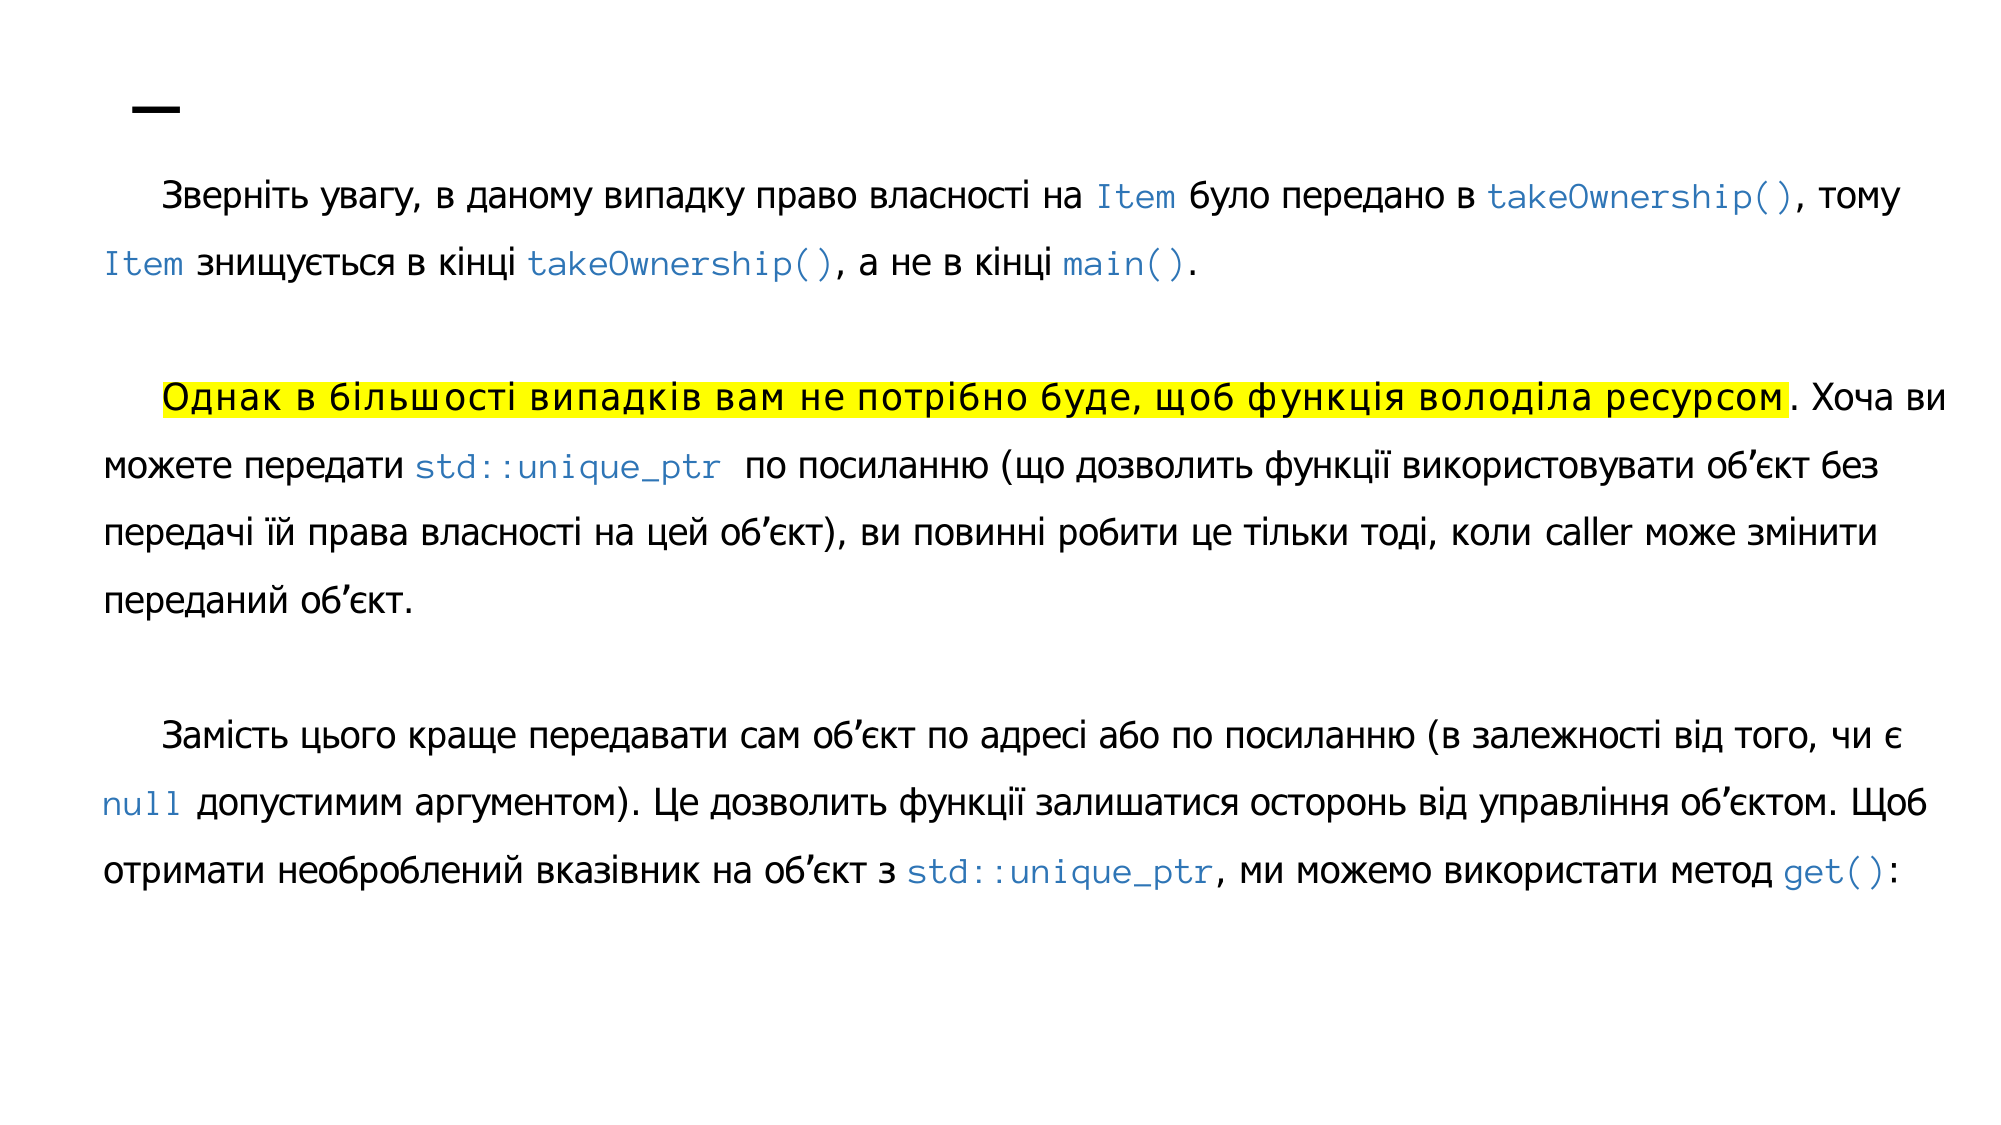

# _
Зверніть увагу, в даному випадку право власності на Item було передано в takeOwnership(), тому Item знищується в кінці takeOwnership(), а не в кінці main().

Однак в більшості випадків вам не потрібно буде, щоб функція володіла ресурсом. Хоча ви можете передати std::unique_ptr по посиланню (що дозволить функції використовувати об’єкт без передачі їй права власності на цей об’єкт), ви повинні робити це тільки тоді, коли caller може змінити переданий об’єкт.

Замість цього краще передавати сам об’єкт по адресі або по посиланню (в залежності від того, чи є null допустимим аргументом). Це дозволить функції залишатися осторонь від управління об’єктом. Щоб отримати необроблений вказівник на об’єкт з std::unique_ptr, ми можемо використати метод get():